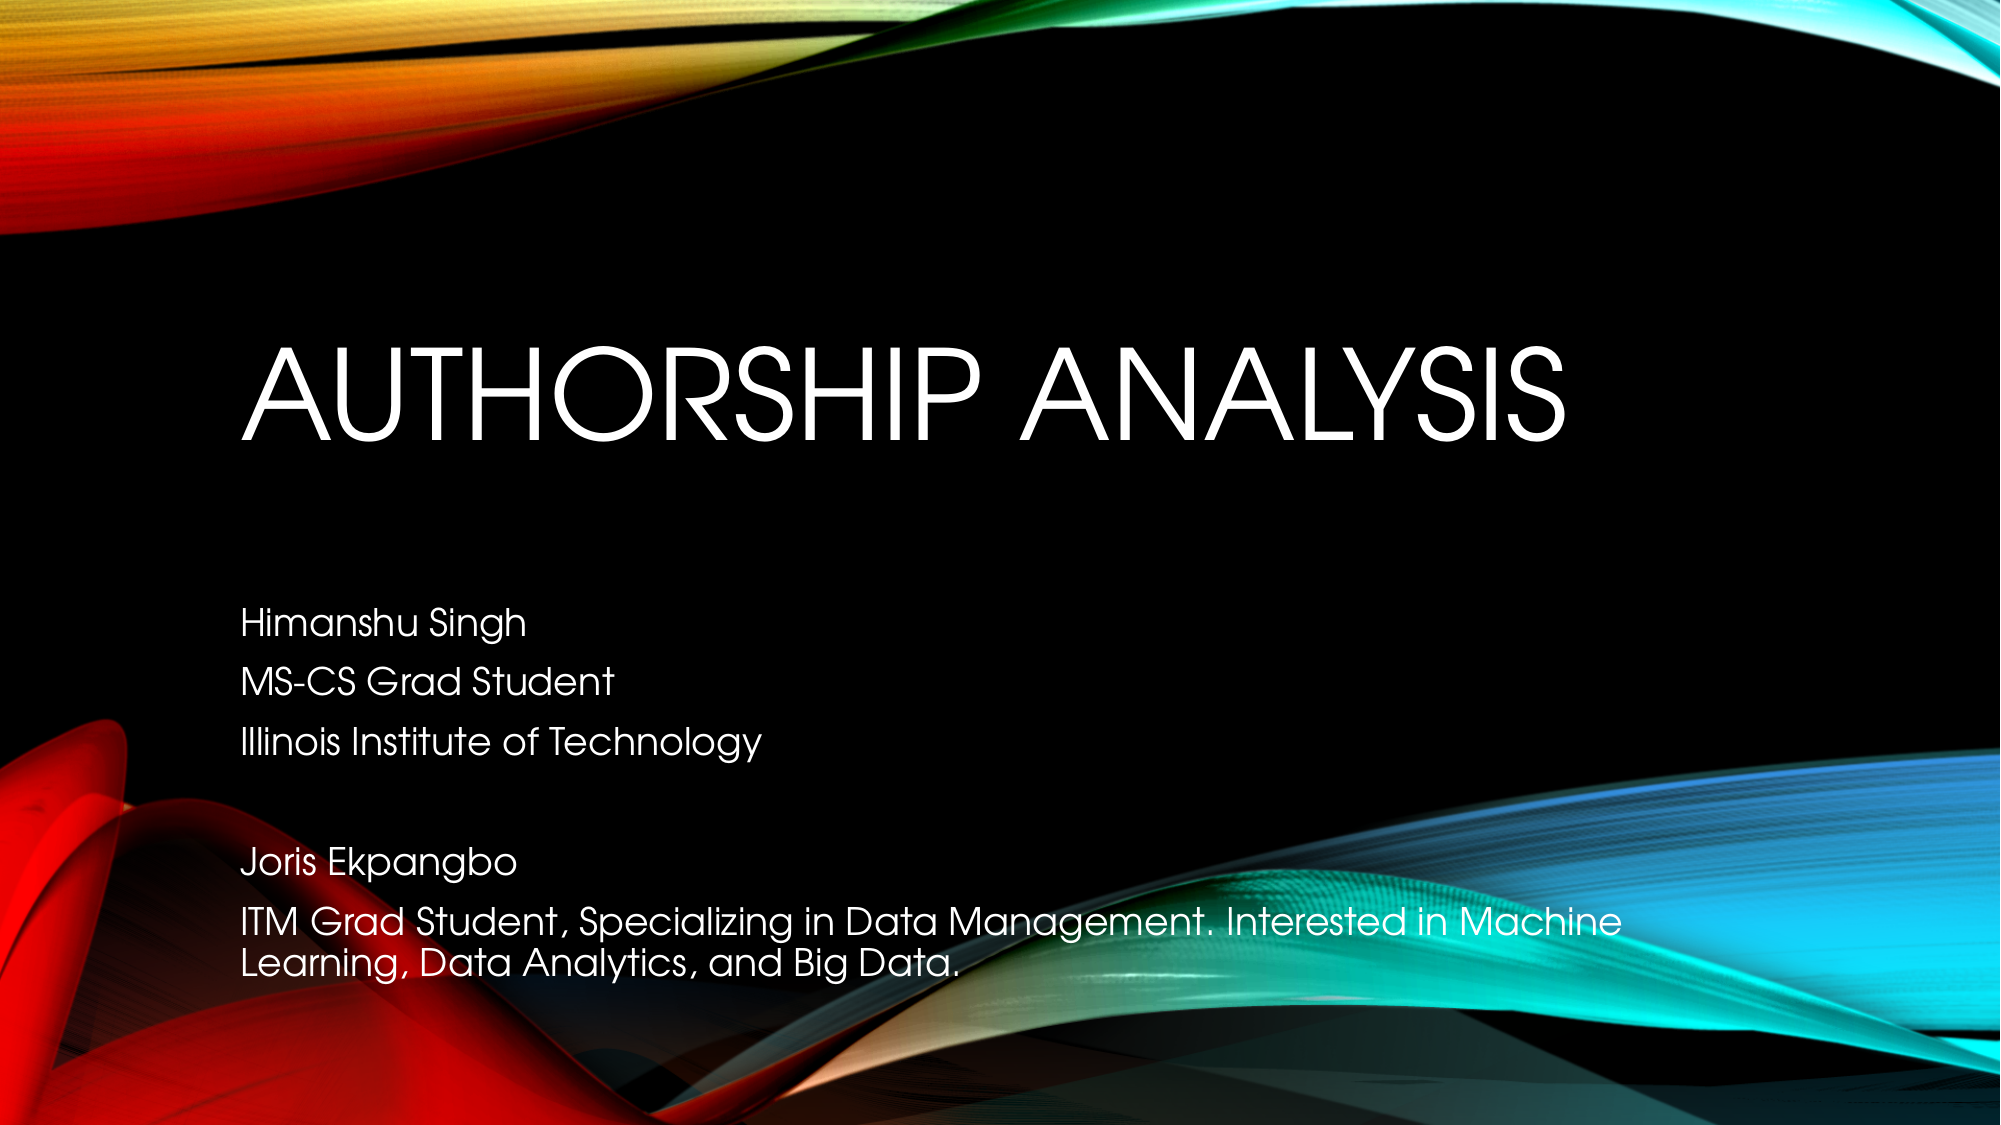

# Authorship analysis
Himanshu Singh
MS-CS Grad Student
Illinois Institute of Technology

Joris Ekpangbo
ITM Grad Student, Specializing in Data Management. Interested in Machine Learning, Data Analytics, and Big Data.